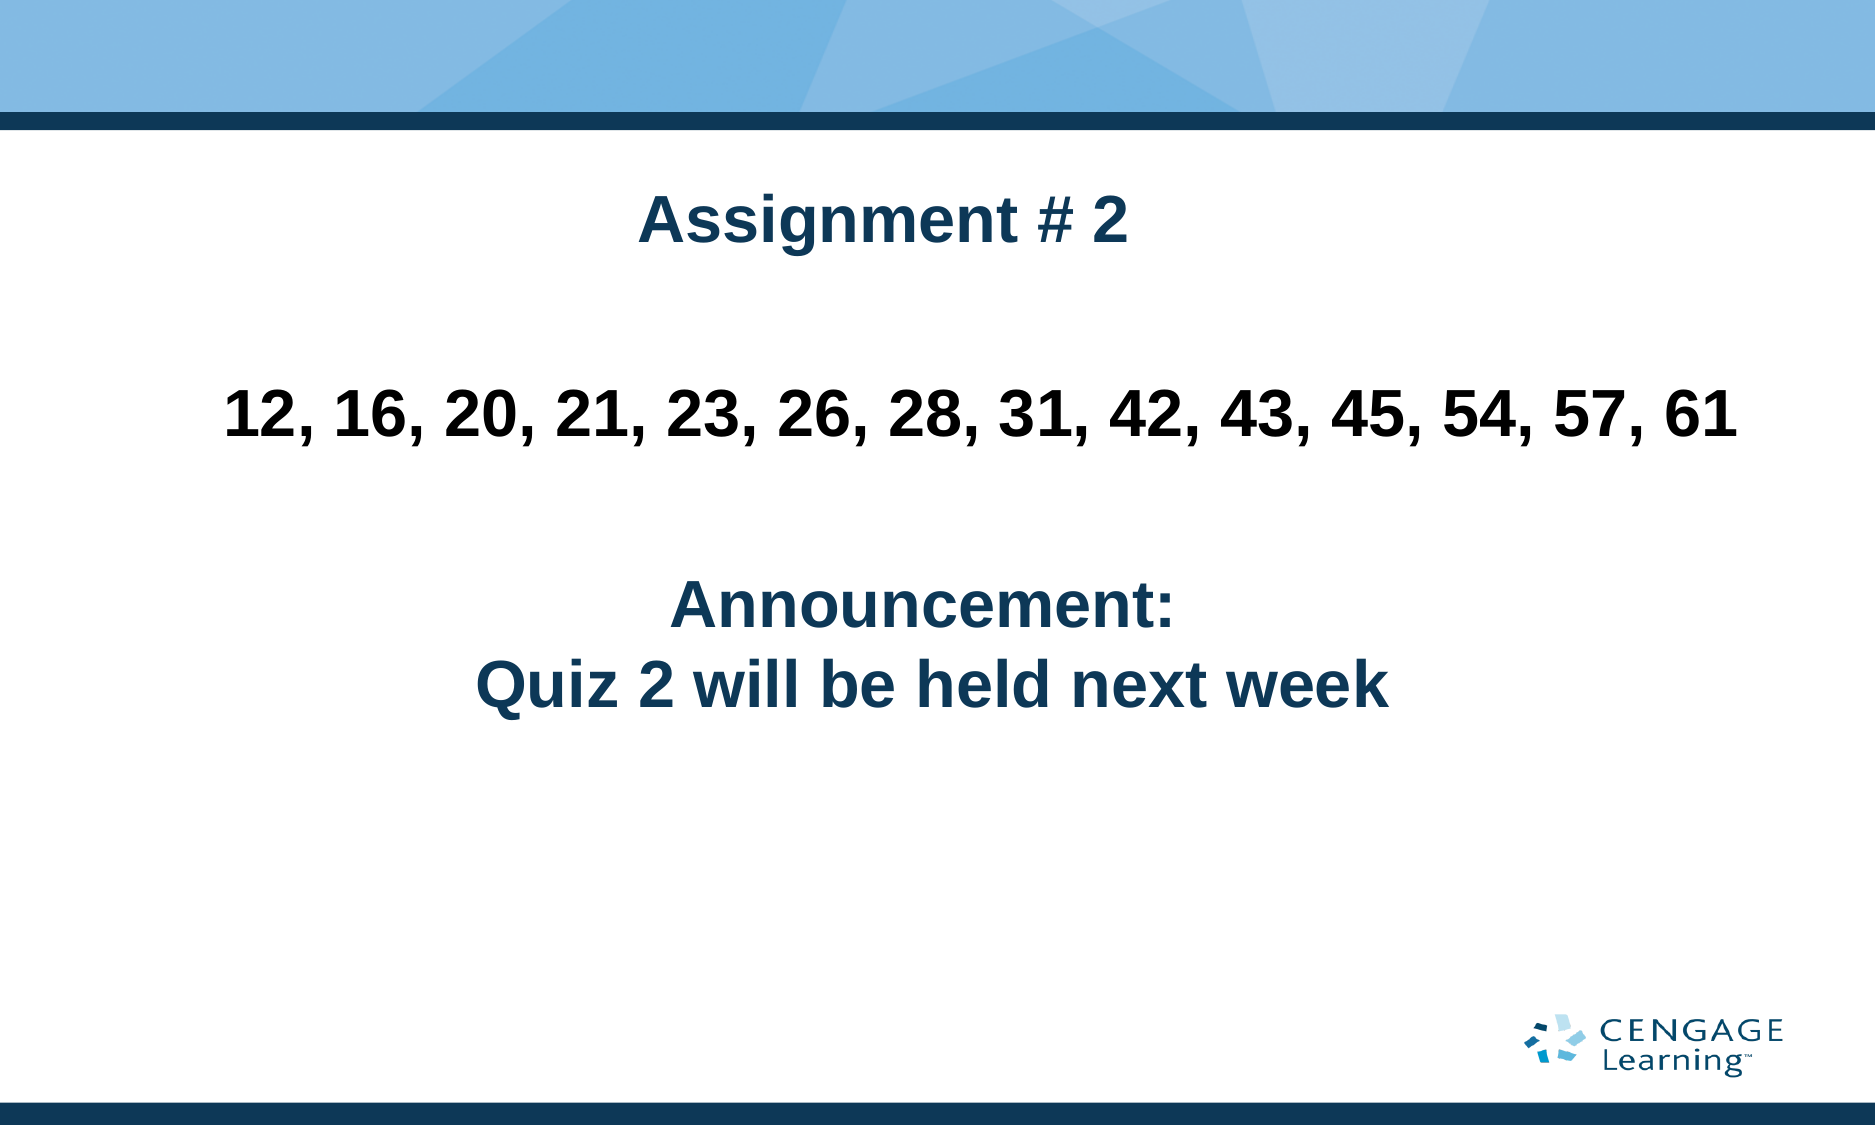

# Assignment # 2
12, 16, 20, 21, 23, 26, 28, 31, 42, 43, 45, 54, 57, 61
Announcement:
 Quiz 2 will be held next week